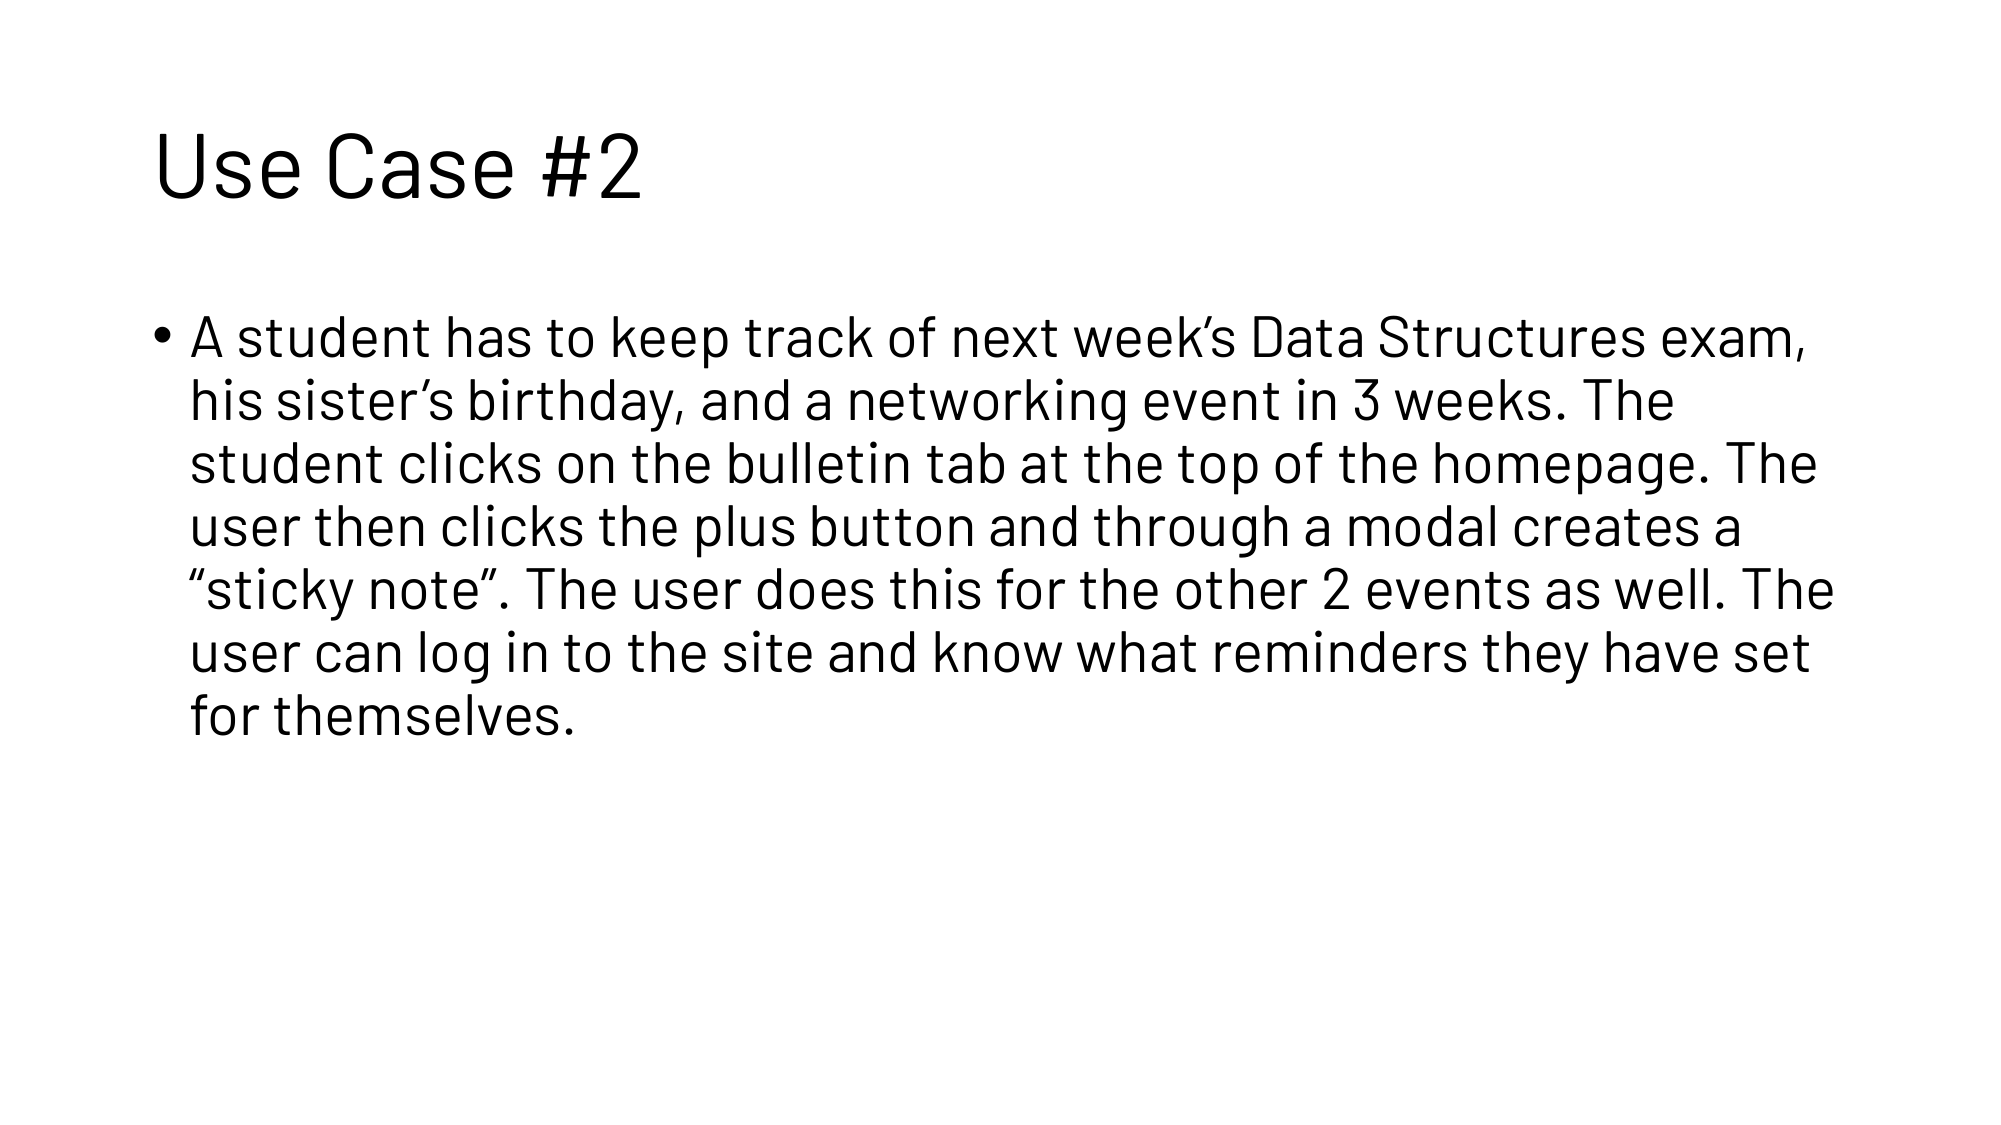

# Use Case #2
A student has to keep track of next week’s Data Structures exam, his sister’s birthday, and a networking event in 3 weeks. The student clicks on the bulletin tab at the top of the homepage. The user then clicks the plus button and through a modal creates a “sticky note”. The user does this for the other 2 events as well. The user can log in to the site and know what reminders they have set for themselves.